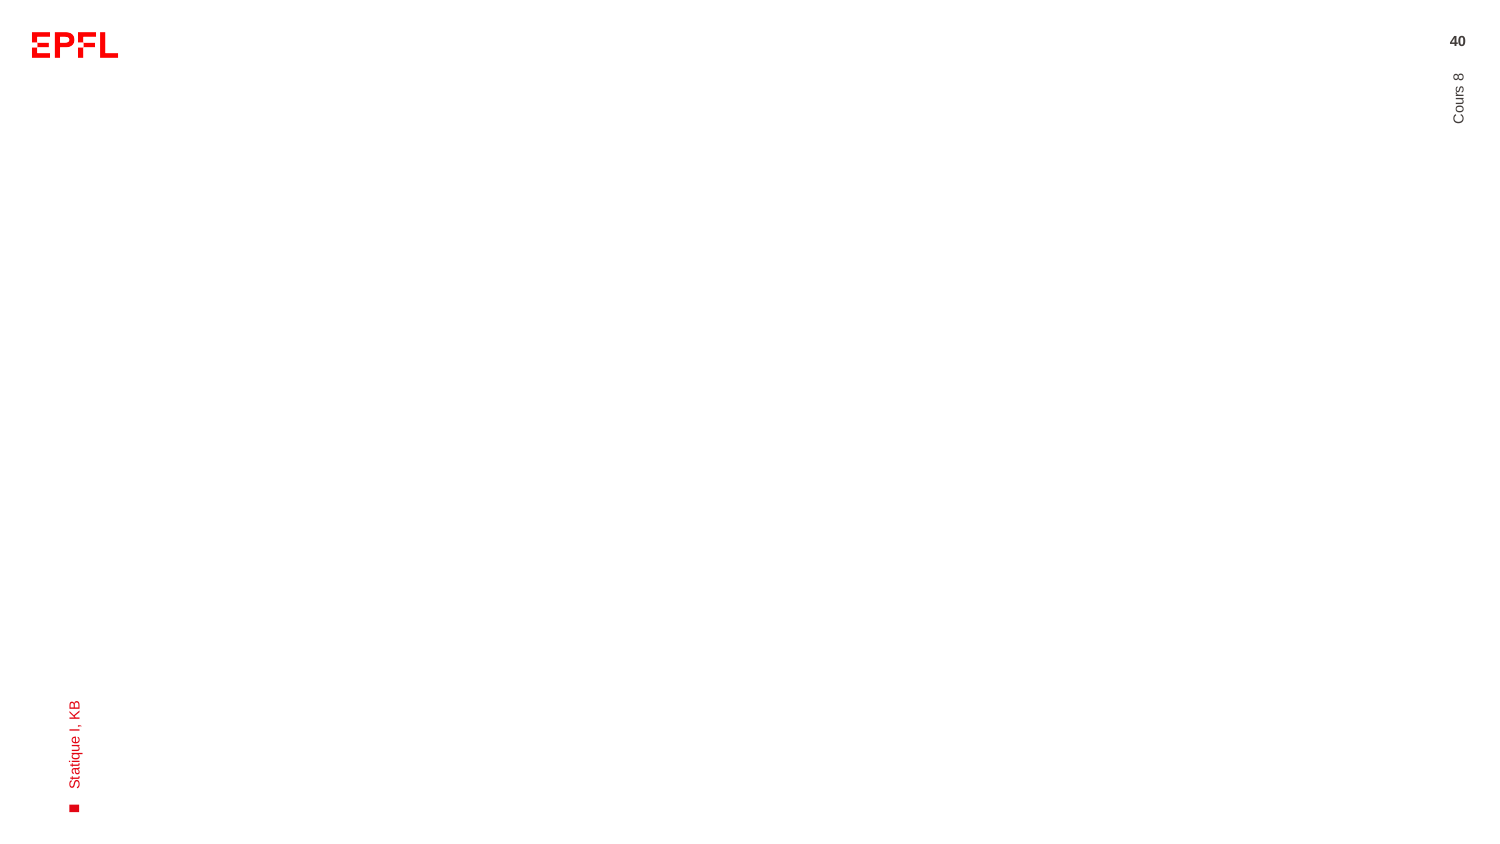

#
40

Cours 8
Statique I, KB